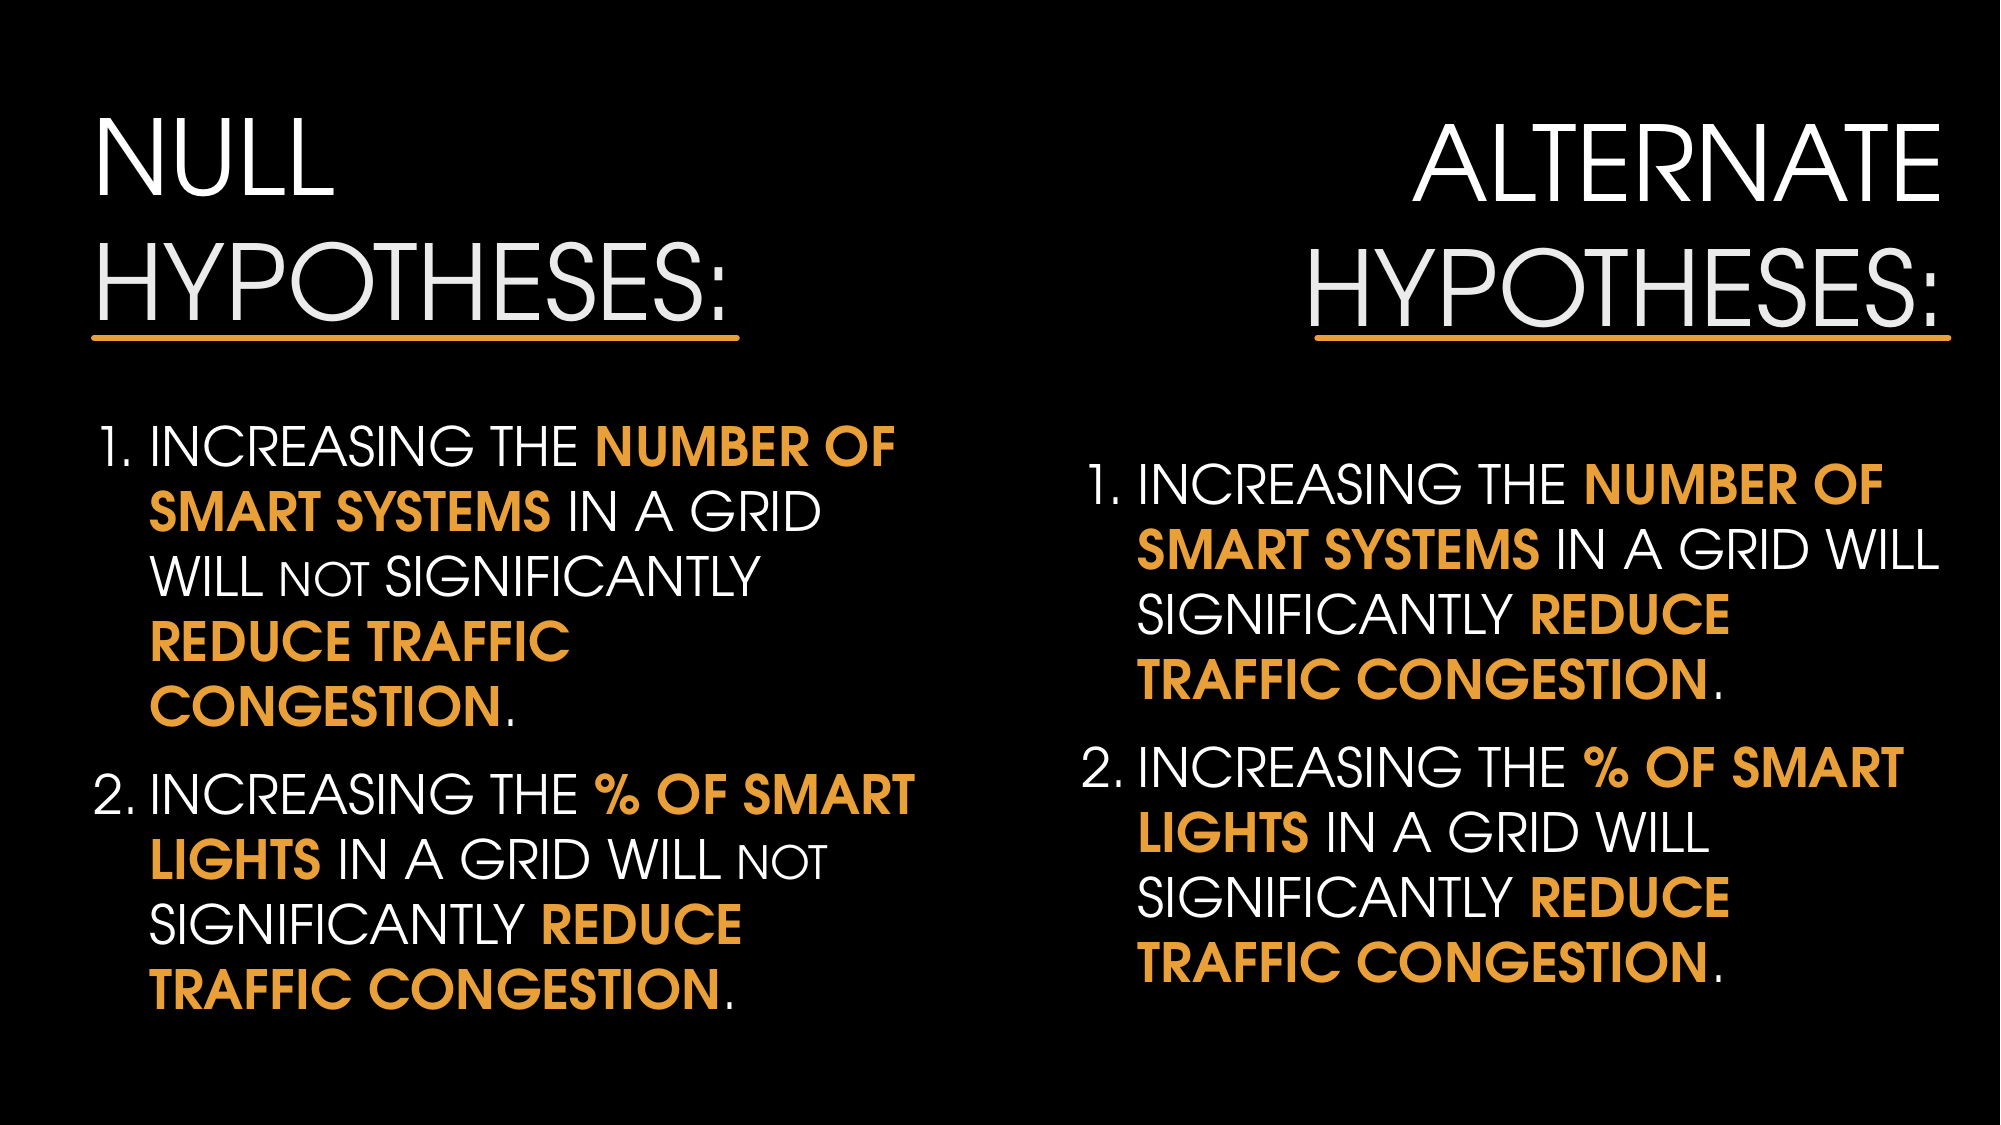

# Null Hypotheses:
Alternate
Hypotheses:
Increasing the number of smart systems in a grid will NOT significantly reduce traffic congestion.
Increasing the % of smart Lights in a grid will NOT significantly reduce traffic congestion.
Increasing the number of smart systems in a grid will significantly reduce traffic congestion.
Increasing the % of smart lights in a grid will significantly reduce traffic congestion.